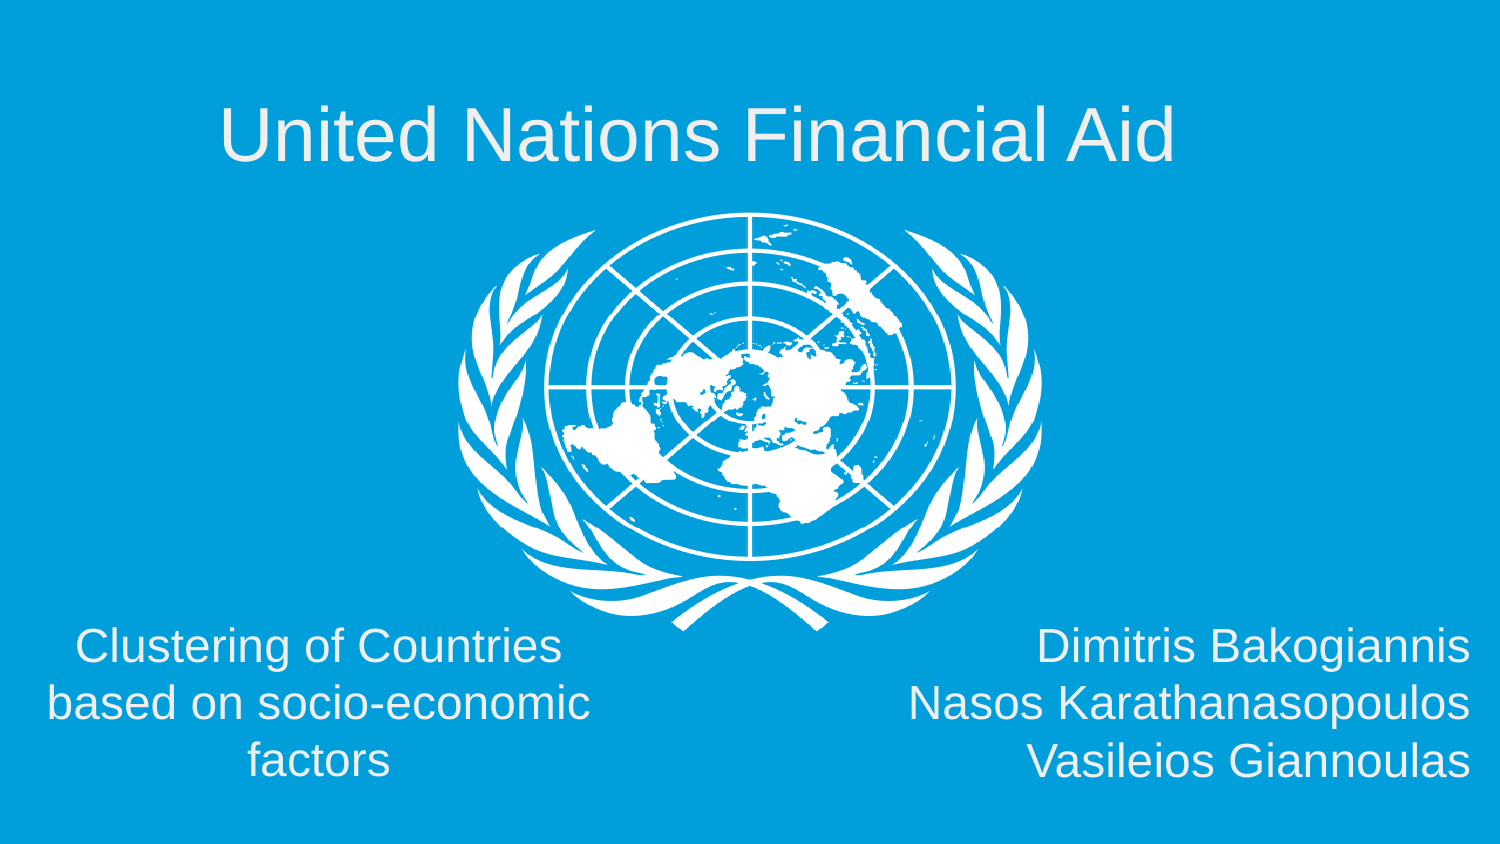

# United Nations Financial Aid
Clustering of Countries based on socio-economic factors
Dimitris Bakogiannis
Nasos Karathanasopoulos
Vasileios Giannoulas